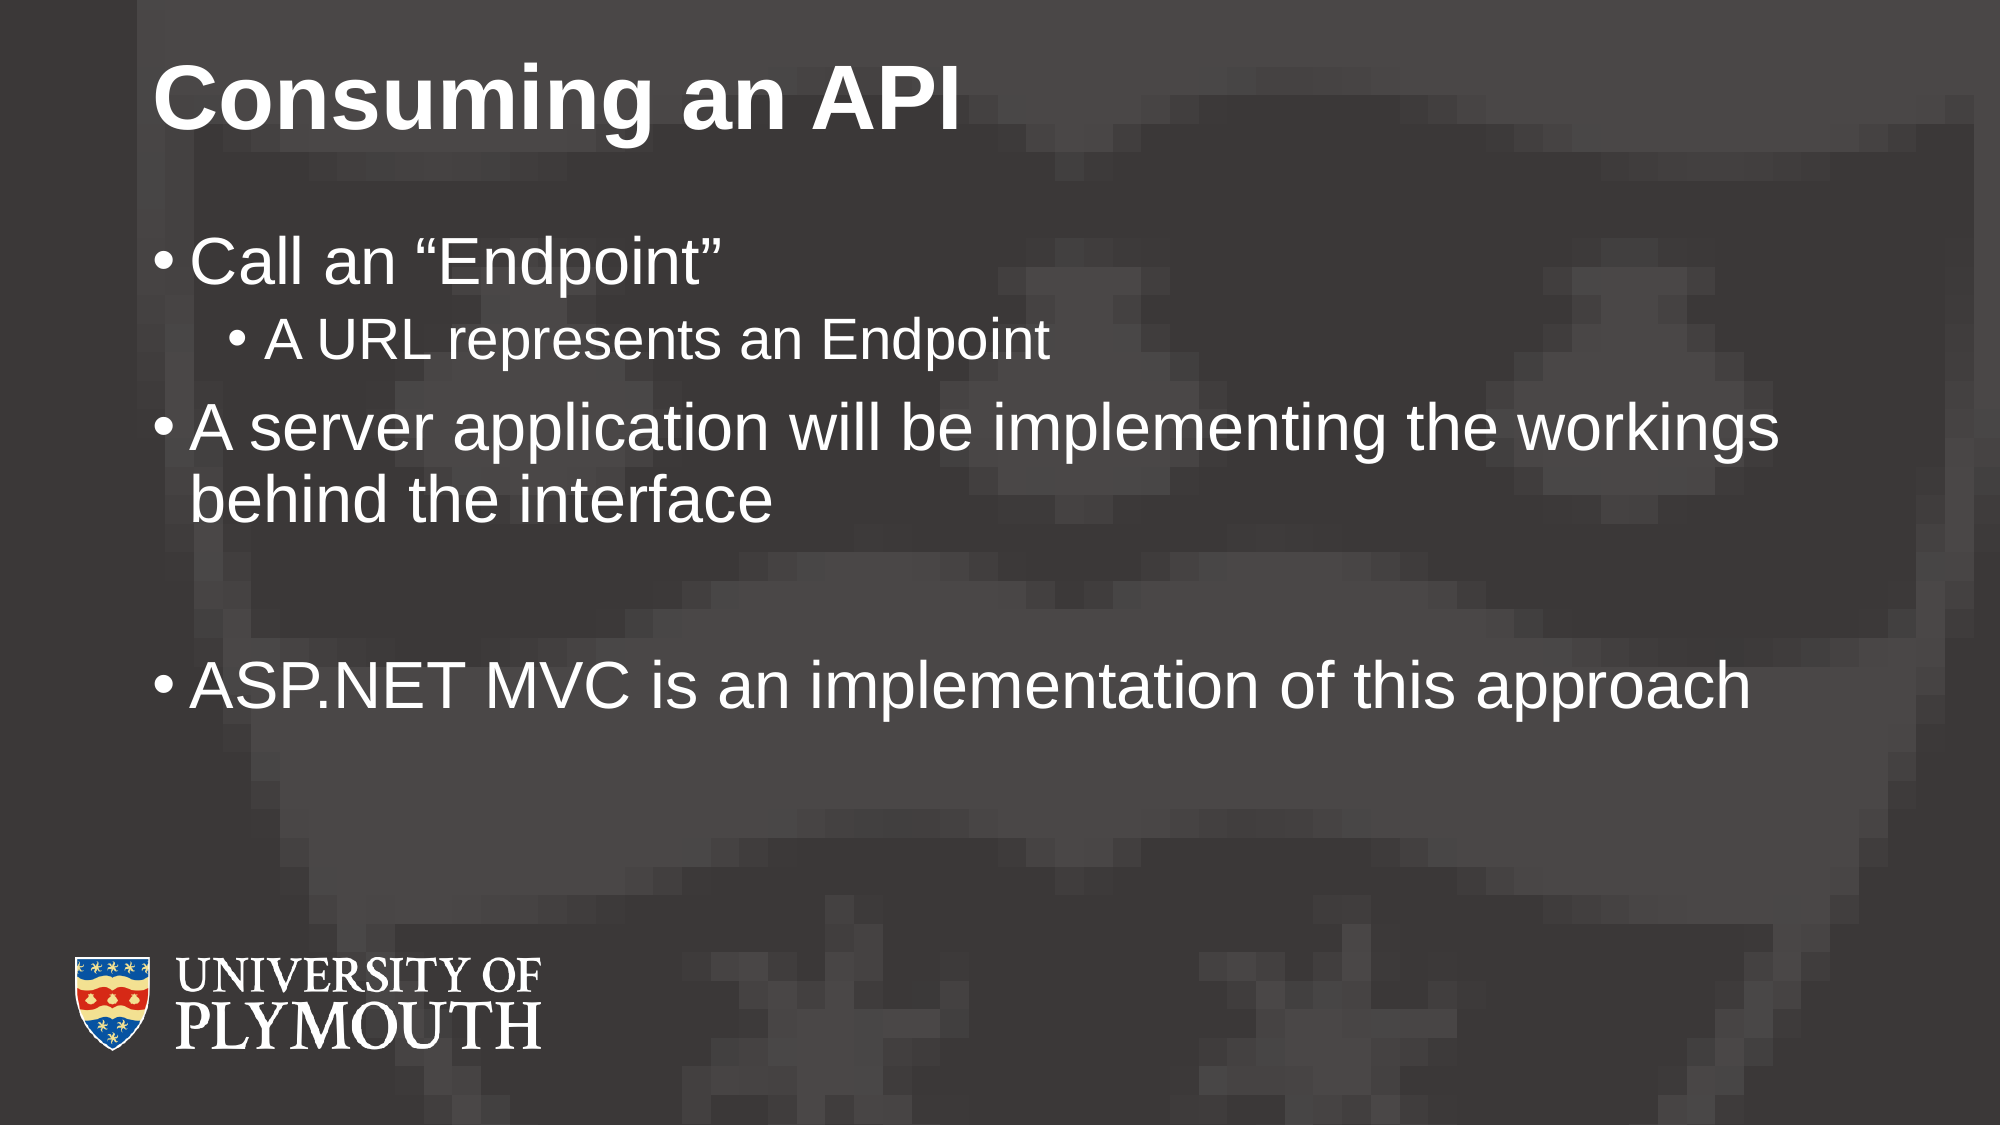

# Consuming an API
Call an “Endpoint”
A URL represents an Endpoint
A server application will be implementing the workings behind the interface

ASP.NET MVC is an implementation of this approach